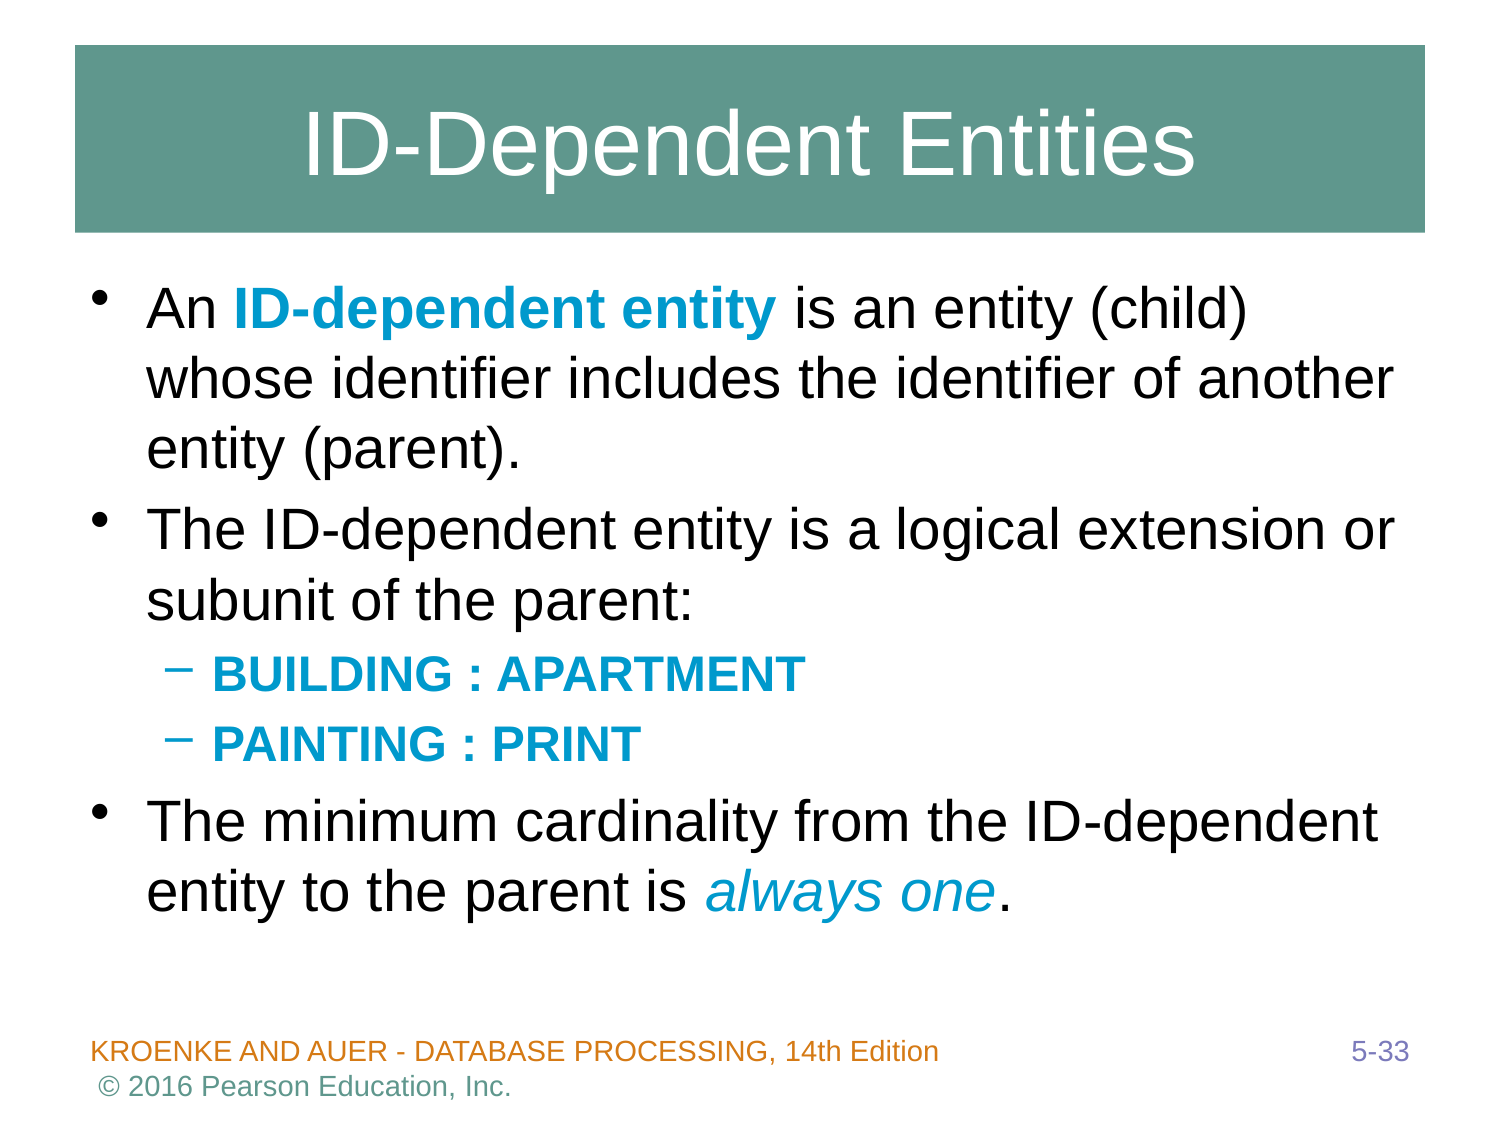

# ID-Dependent Entities
An ID-dependent entity is an entity (child) whose identifier includes the identifier of another entity (parent).
The ID-dependent entity is a logical extension or subunit of the parent:
BUILDING : APARTMENT
PAINTING : PRINT
The minimum cardinality from the ID-dependent entity to the parent is always one.
5-33

KROENKE AND AUER - DATABASE PROCESSING, 14th Edition  © 2016 Pearson Education, Inc.